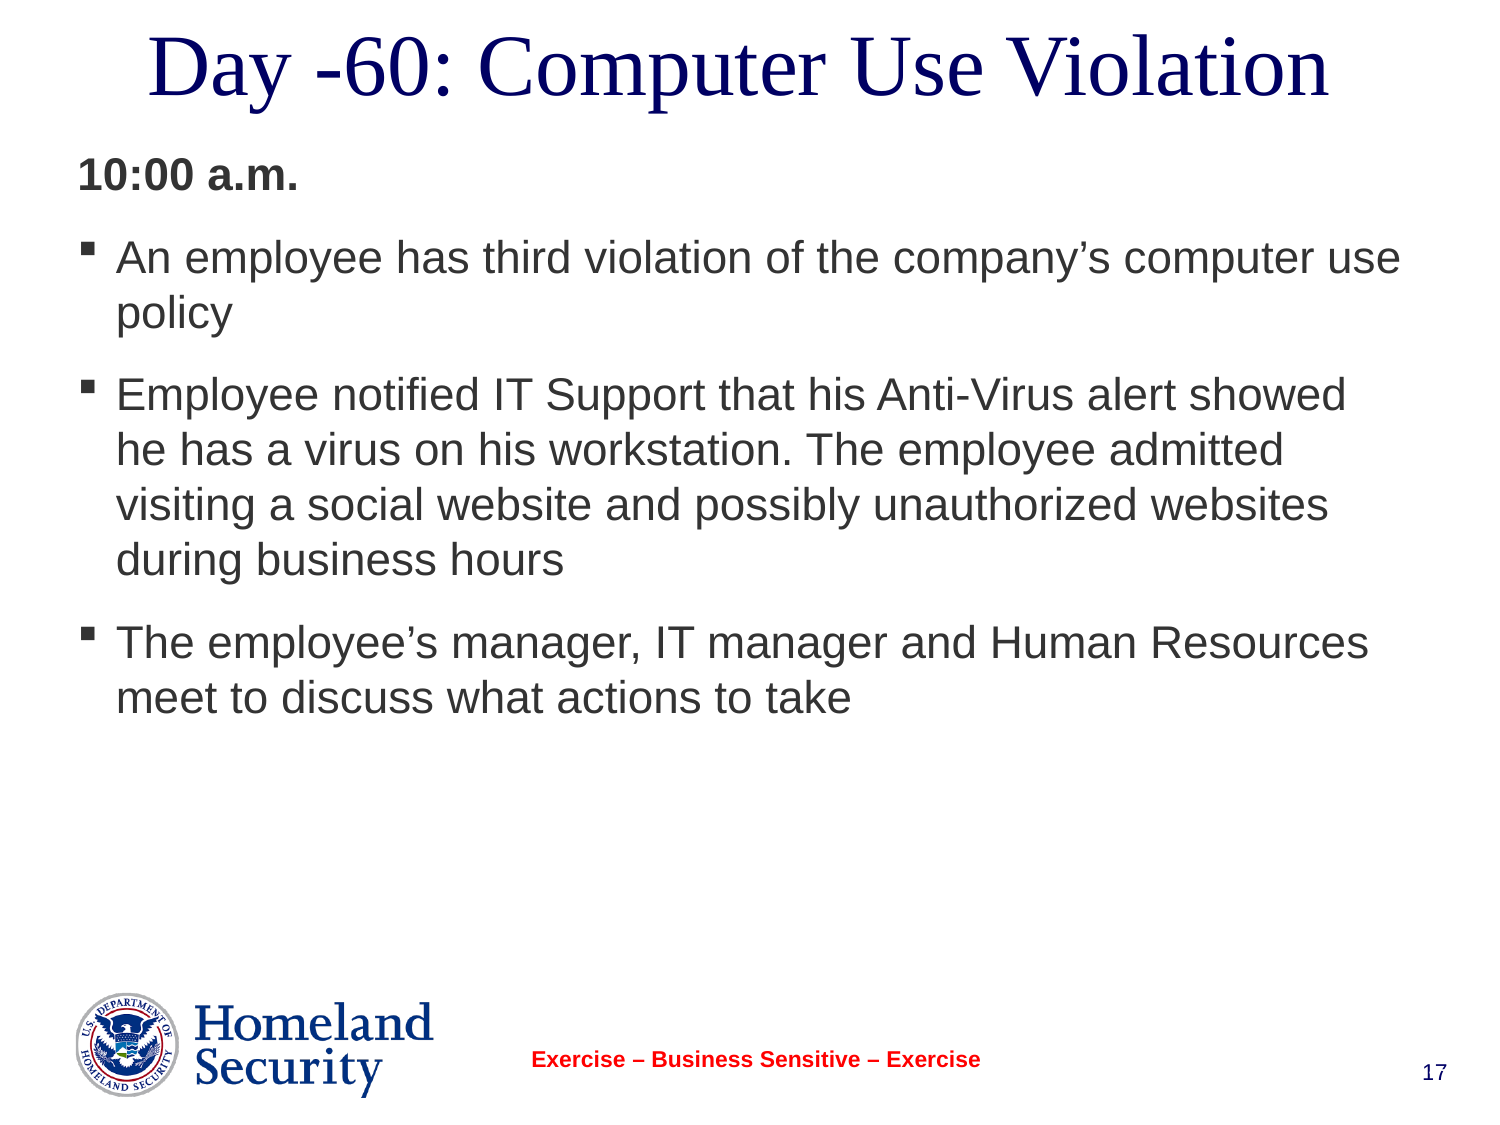

# Day -60: Computer Use Violation
10:00 a.m.
An employee has third violation of the company’s computer use policy
Employee notified IT Support that his Anti-Virus alert showed he has a virus on his workstation. The employee admitted visiting a social website and possibly unauthorized websites during business hours
The employee’s manager, IT manager and Human Resources meet to discuss what actions to take

Exercise – Business Sensitive – Exercise
17